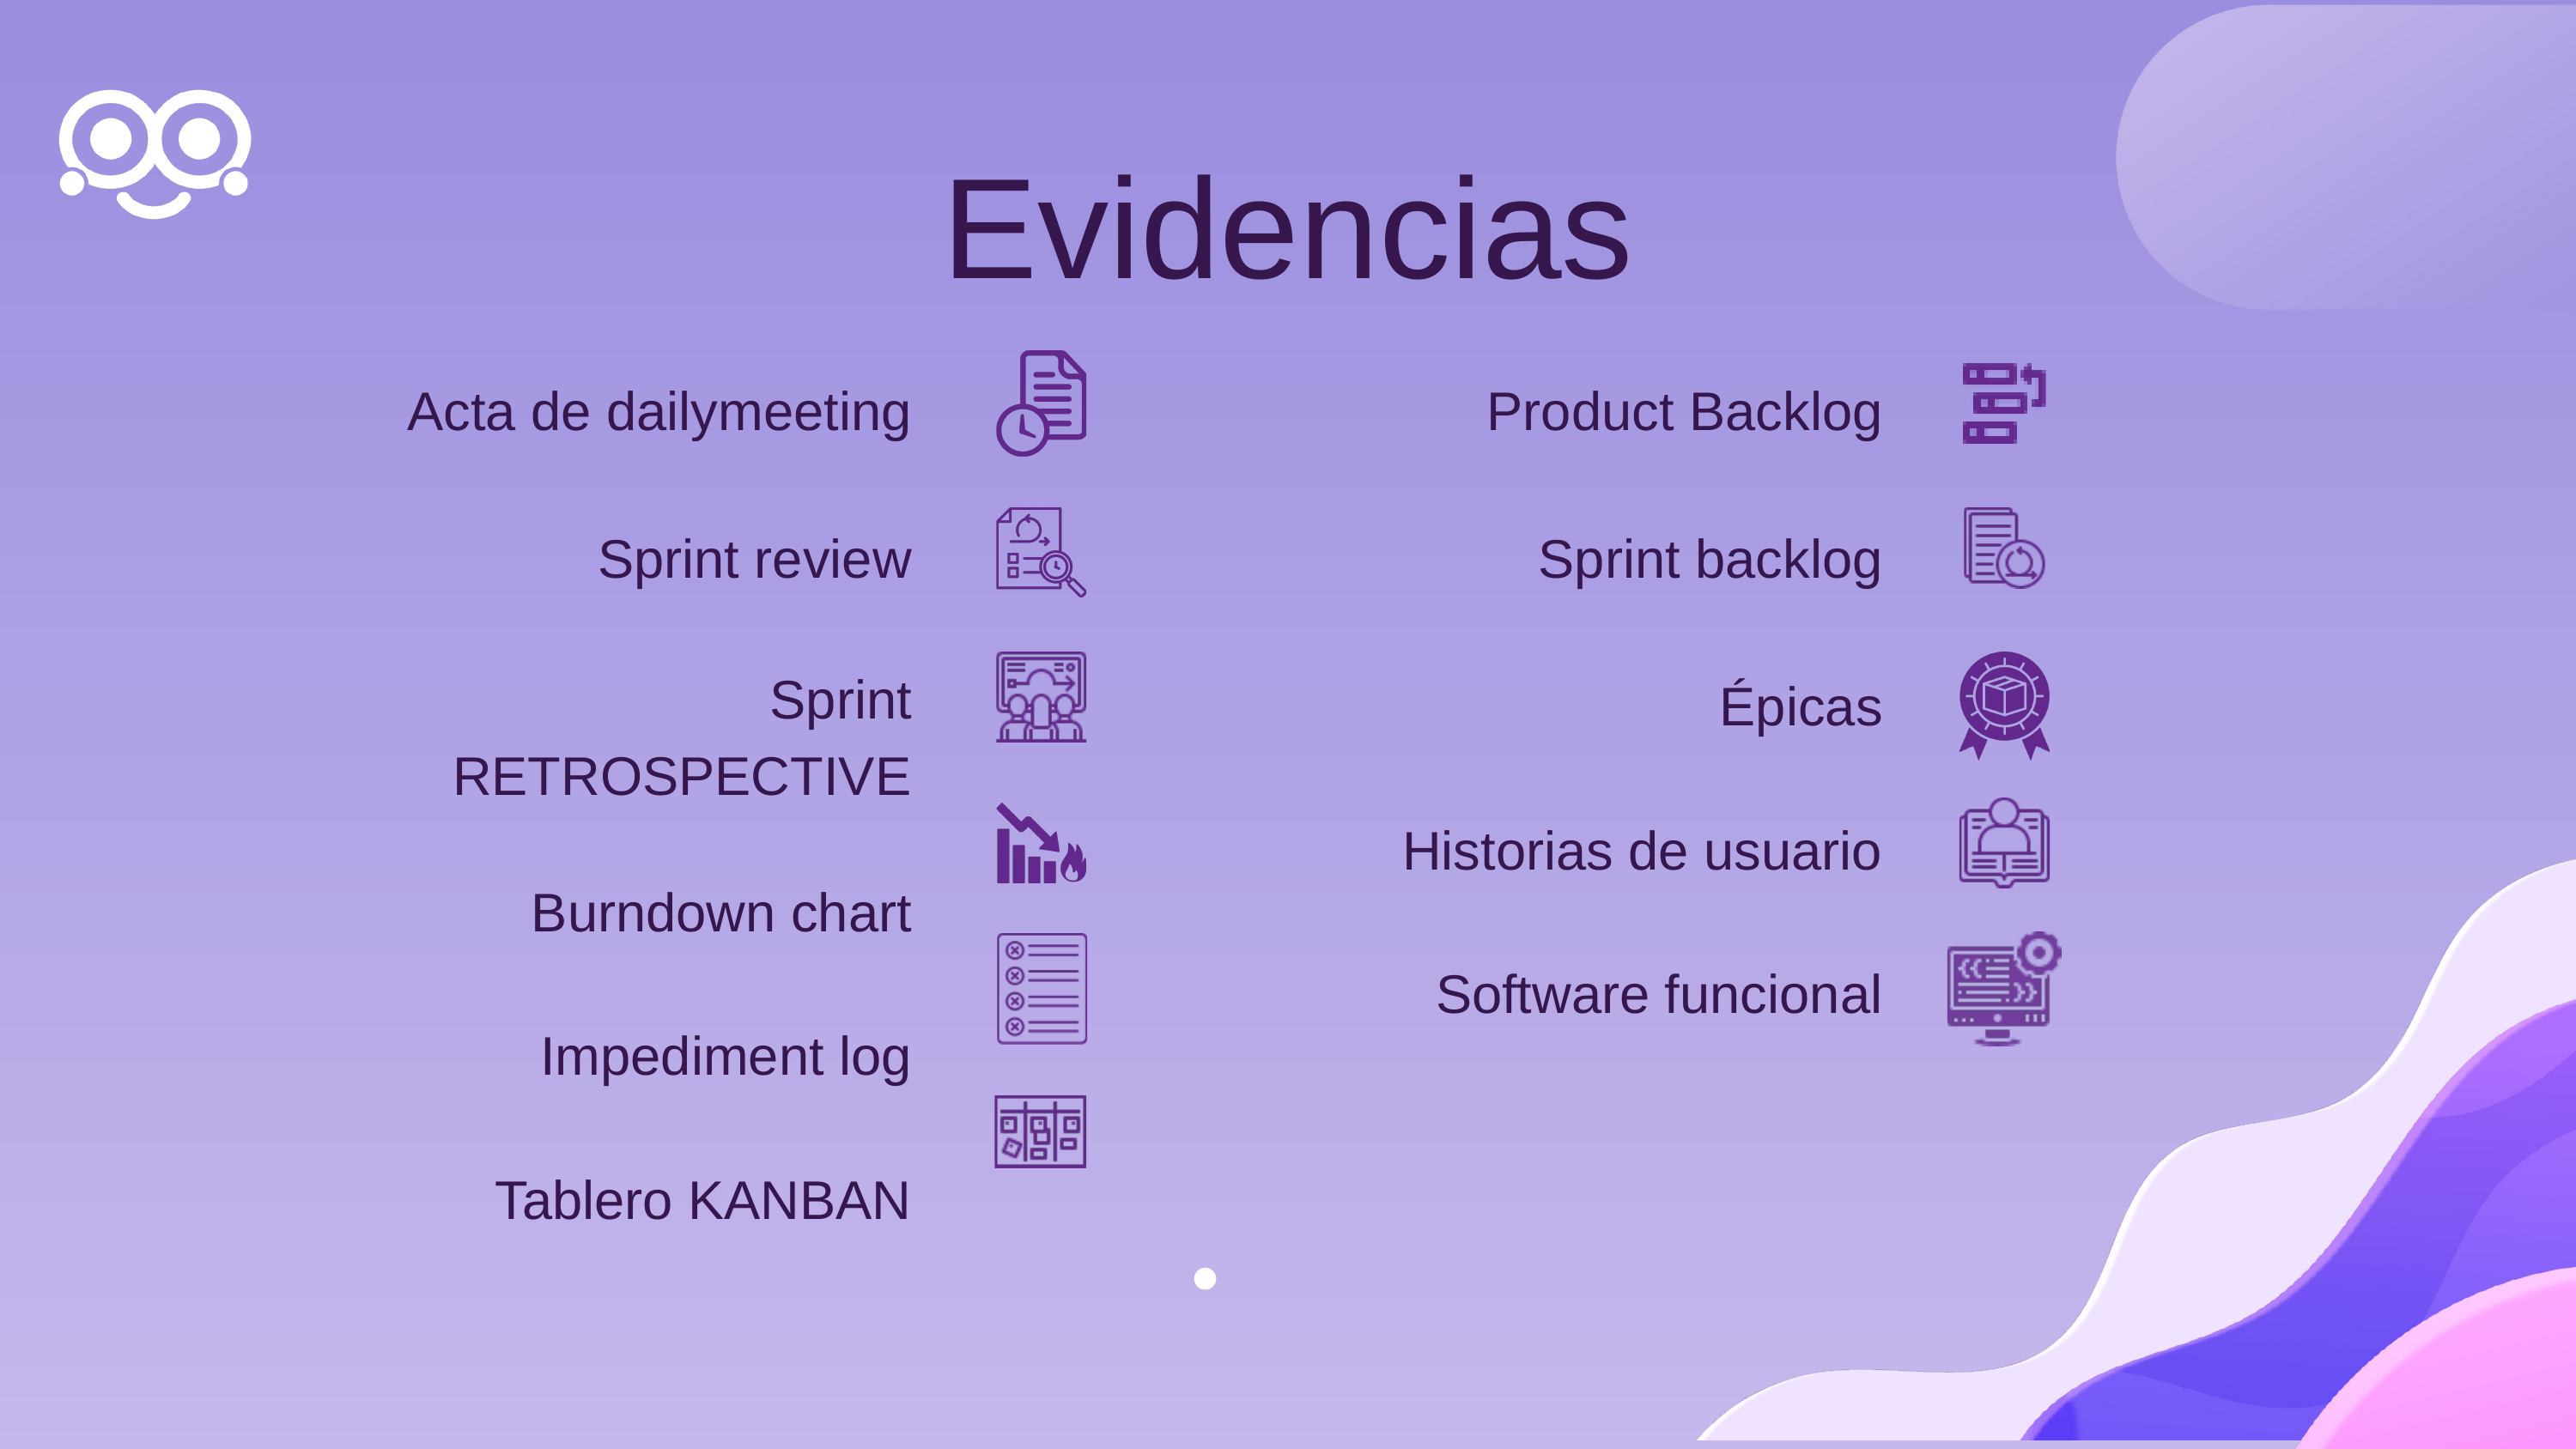

Evidencias
| Acta de dailymeeting |  |
| --- | --- |
| Sprint review |  |
| Sprint RETROSPECTIVE |  |
| Burndown chart |  |
| Impediment log |  |
| Tablero KANBAN |  |
| Product Backlog |  |
| --- | --- |
| Sprint backlog |  |
| Épicas |  |
| Historias de usuario |  |
| Software funcional |  |